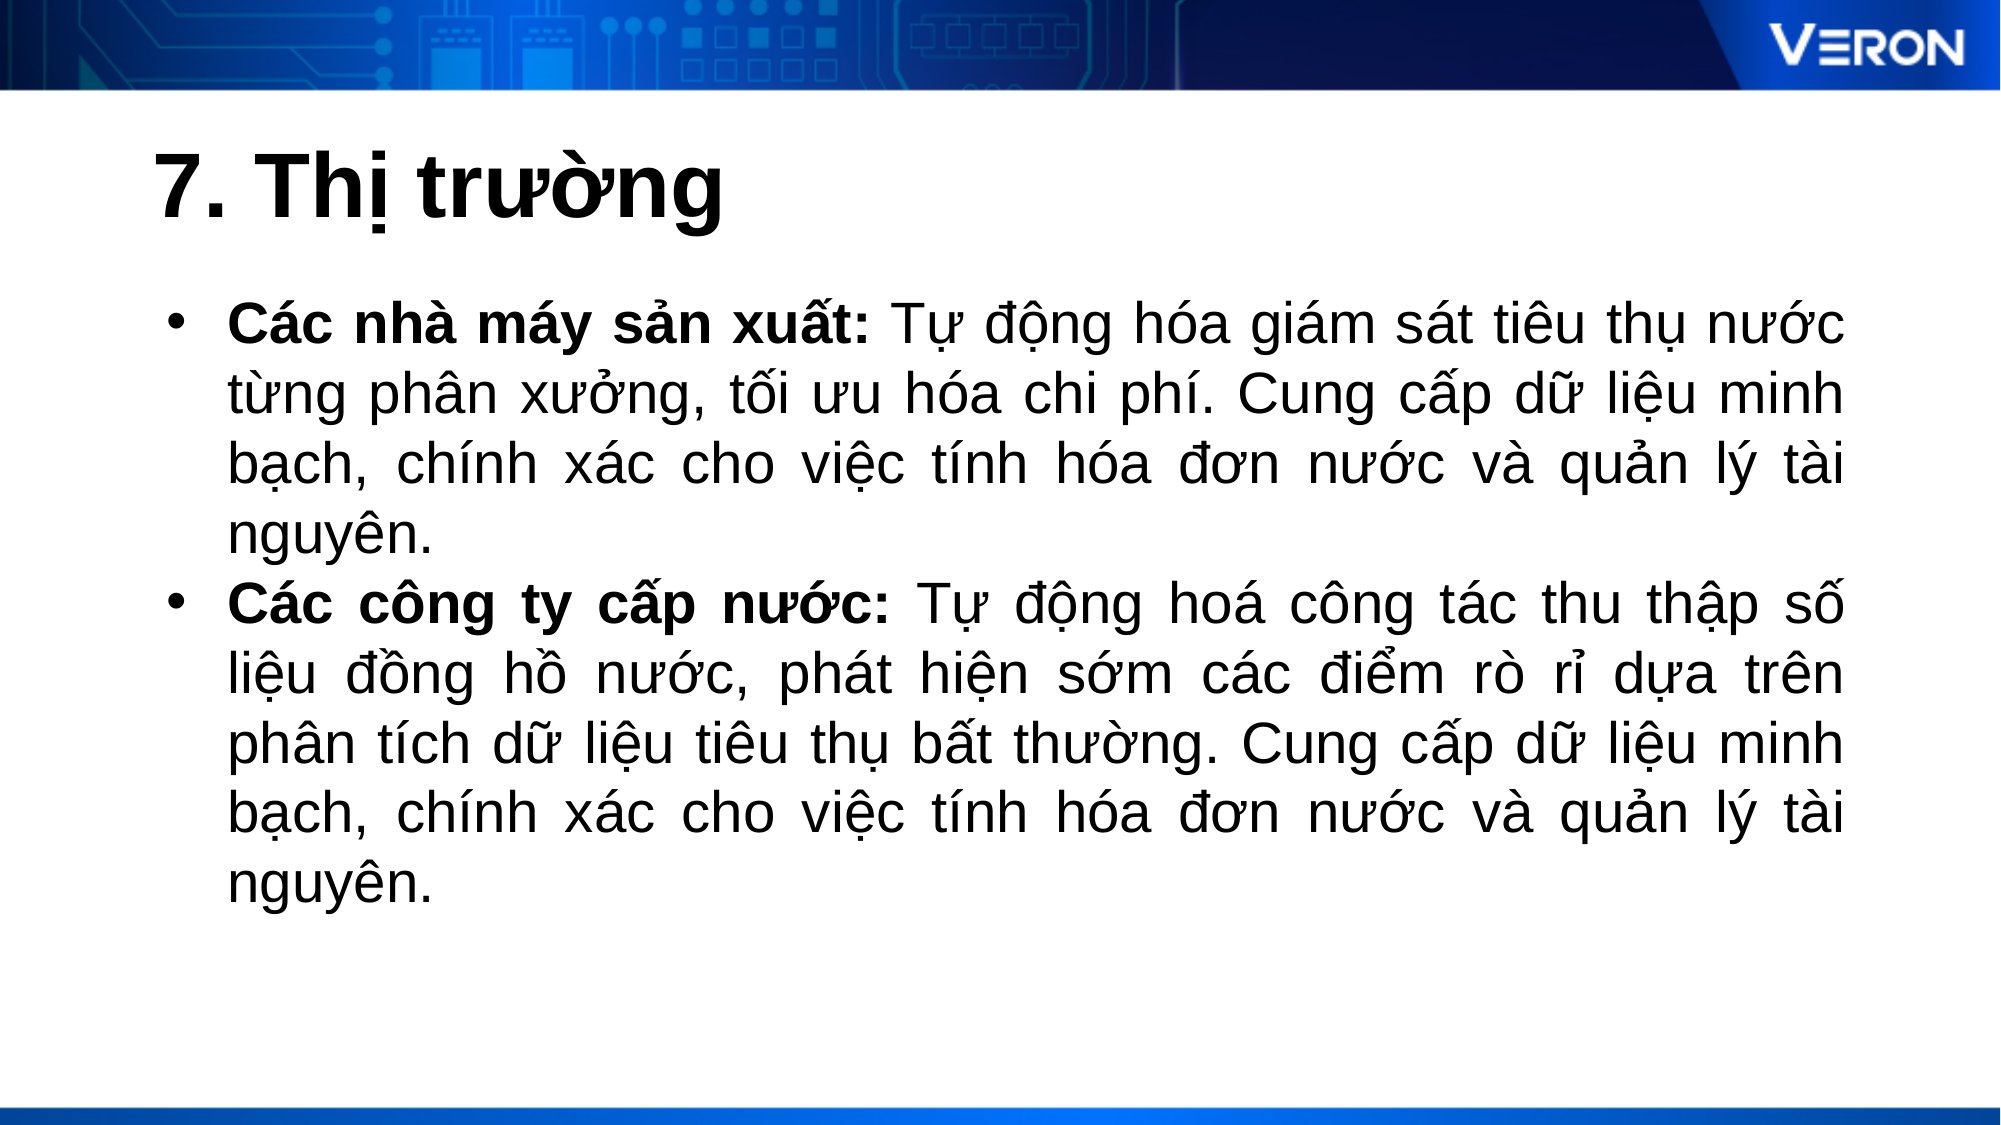

# 7. Thị trường
Các nhà máy sản xuất: Tự động hóa giám sát tiêu thụ nước từng phân xưởng, tối ưu hóa chi phí. Cung cấp dữ liệu minh bạch, chính xác cho việc tính hóa đơn nước và quản lý tài nguyên.
Các công ty cấp nước: Tự động hoá công tác thu thập số liệu đồng hồ nước, phát hiện sớm các điểm rò rỉ dựa trên phân tích dữ liệu tiêu thụ bất thường. Cung cấp dữ liệu minh bạch, chính xác cho việc tính hóa đơn nước và quản lý tài nguyên.